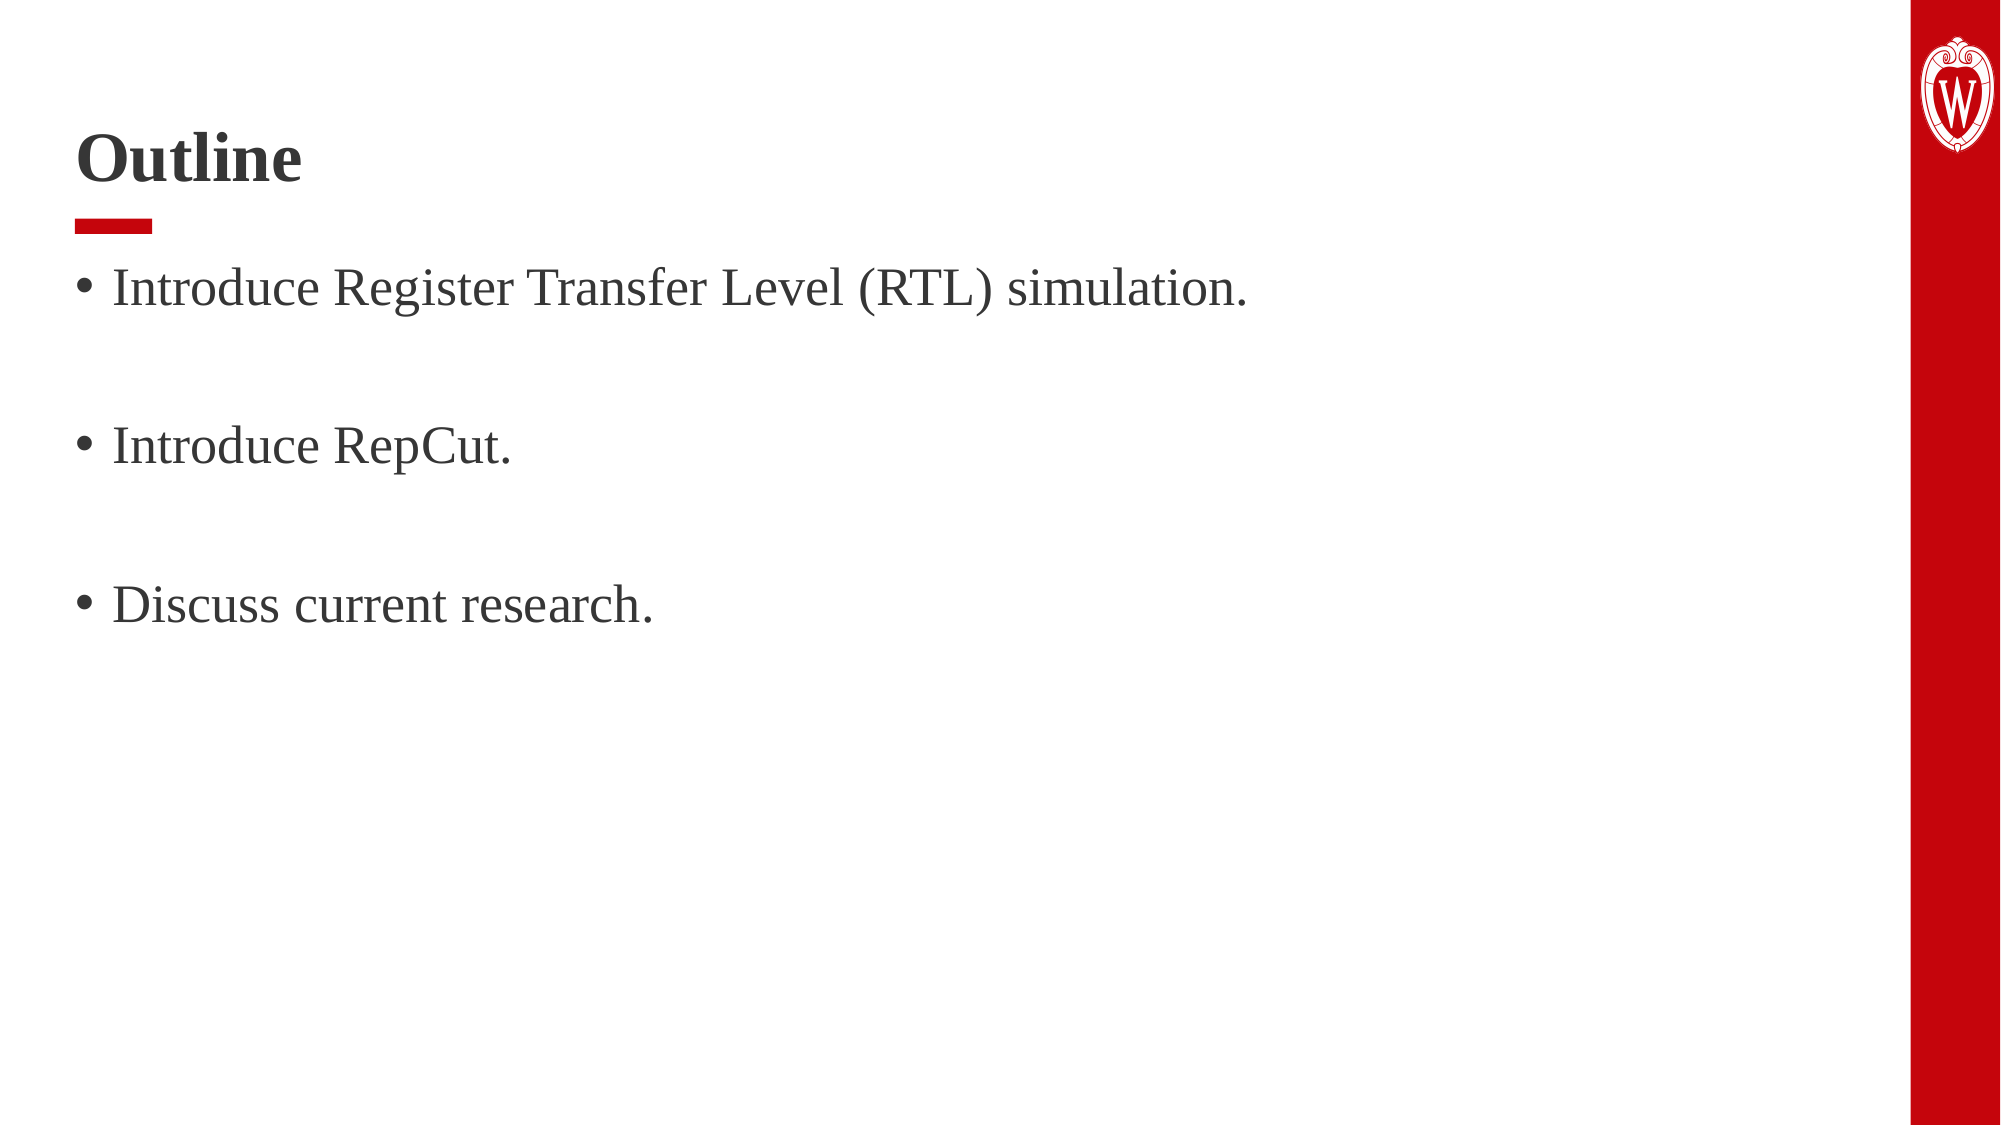

# Outline
Introduce Register Transfer Level (RTL) simulation.

Introduce RepCut.

Discuss current research.